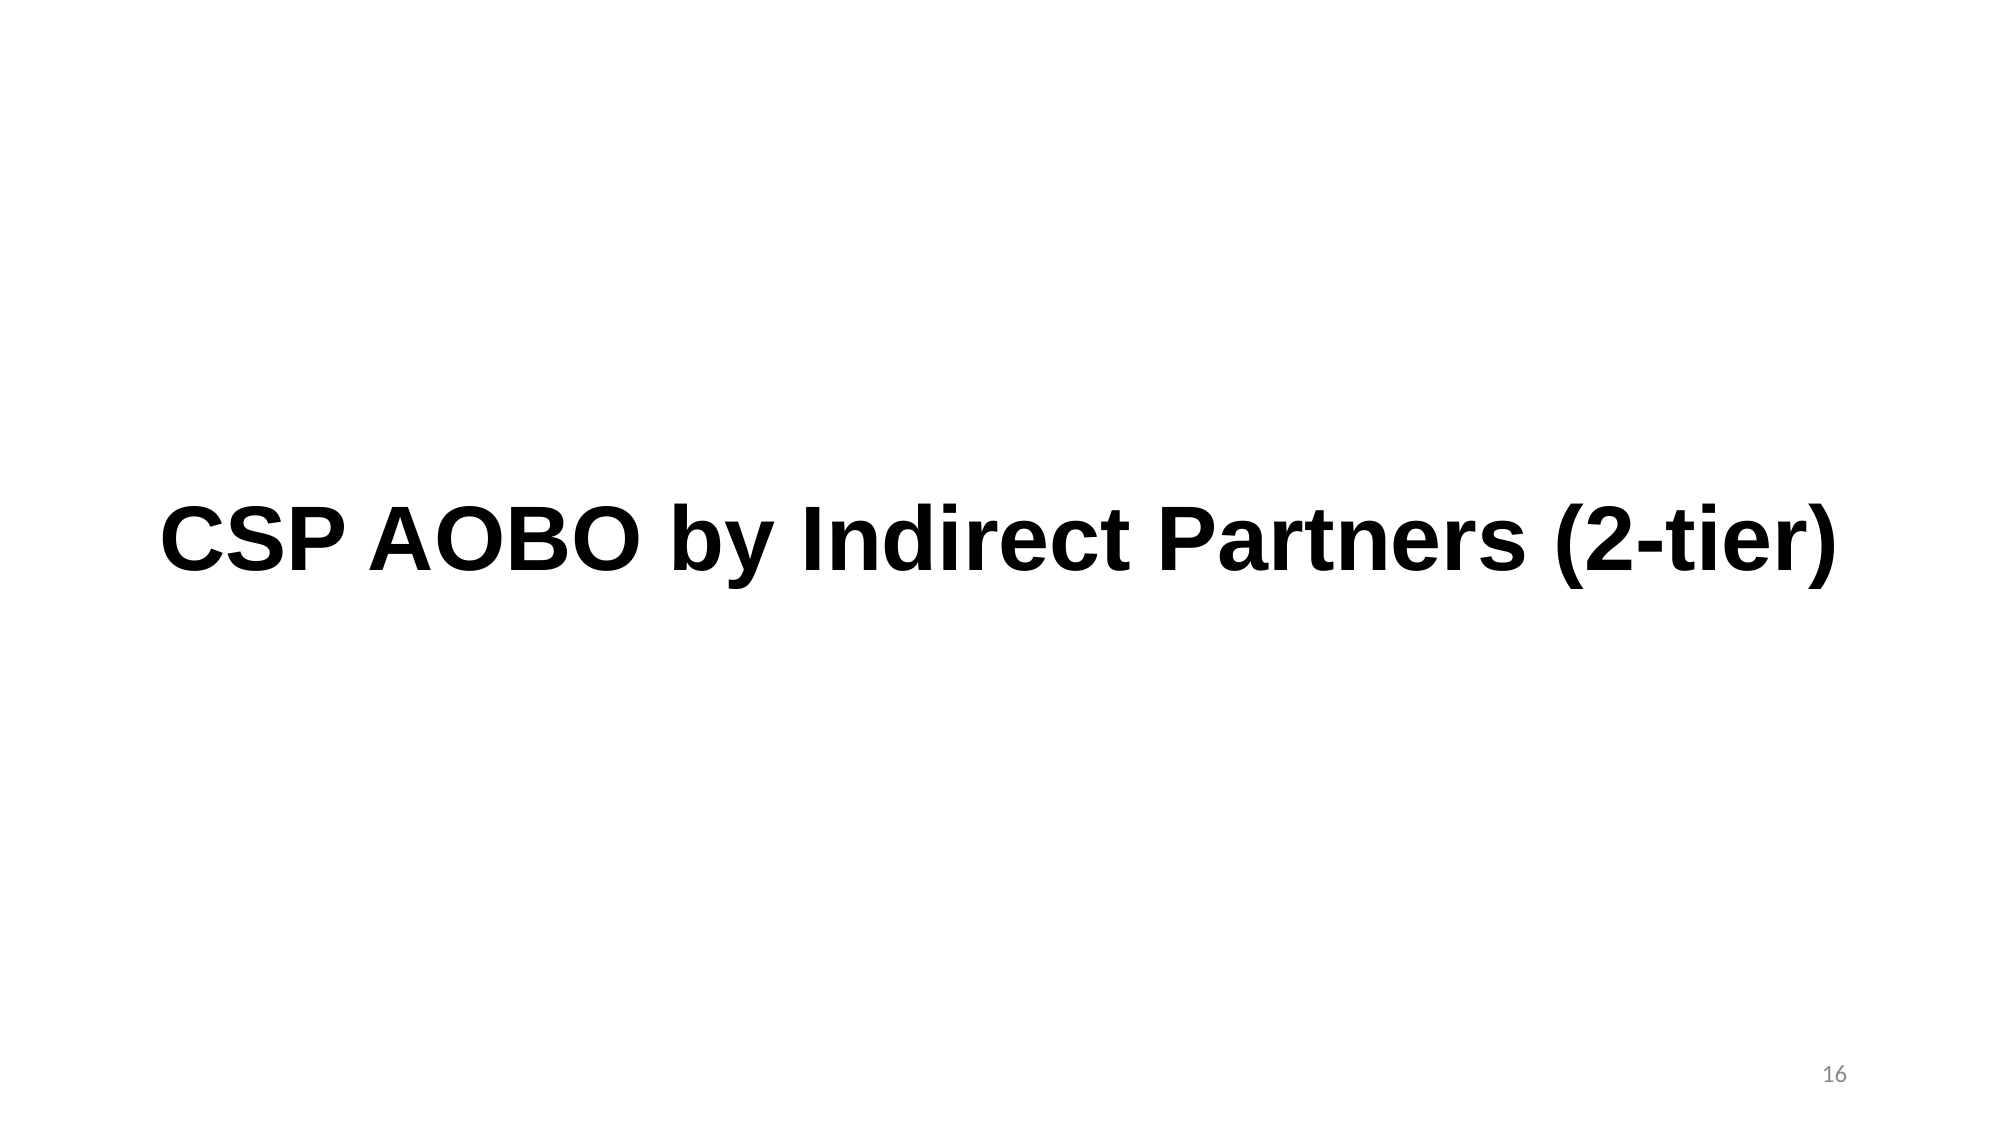

# CSP AOBO by Indirect Partners (2-tier)
16